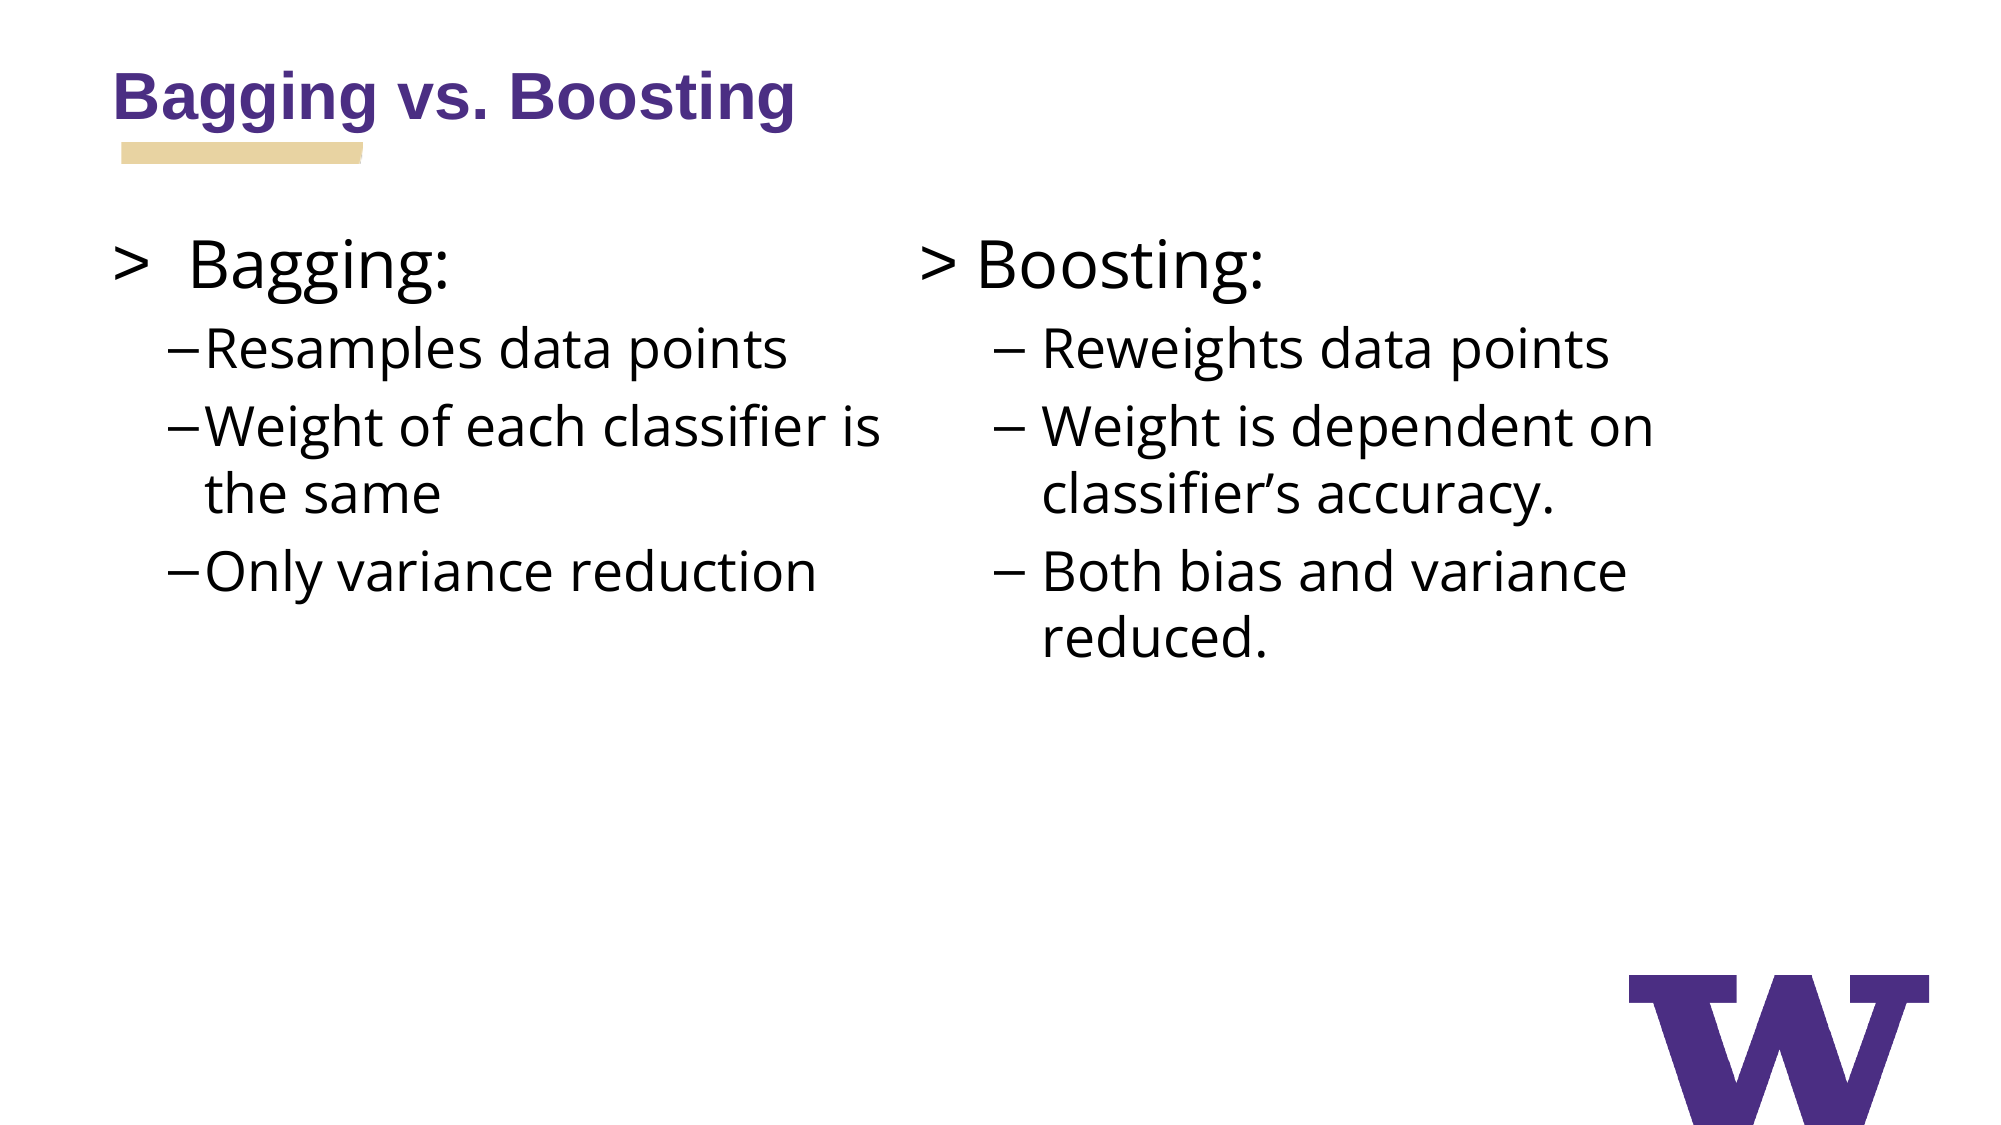

# Bagging vs. Boosting
Bagging:
Resamples data points
Weight of each classifier is the same
Only variance reduction
Boosting:
Reweights data points
Weight is dependent on classifier’s accuracy.
Both bias and variance reduced.